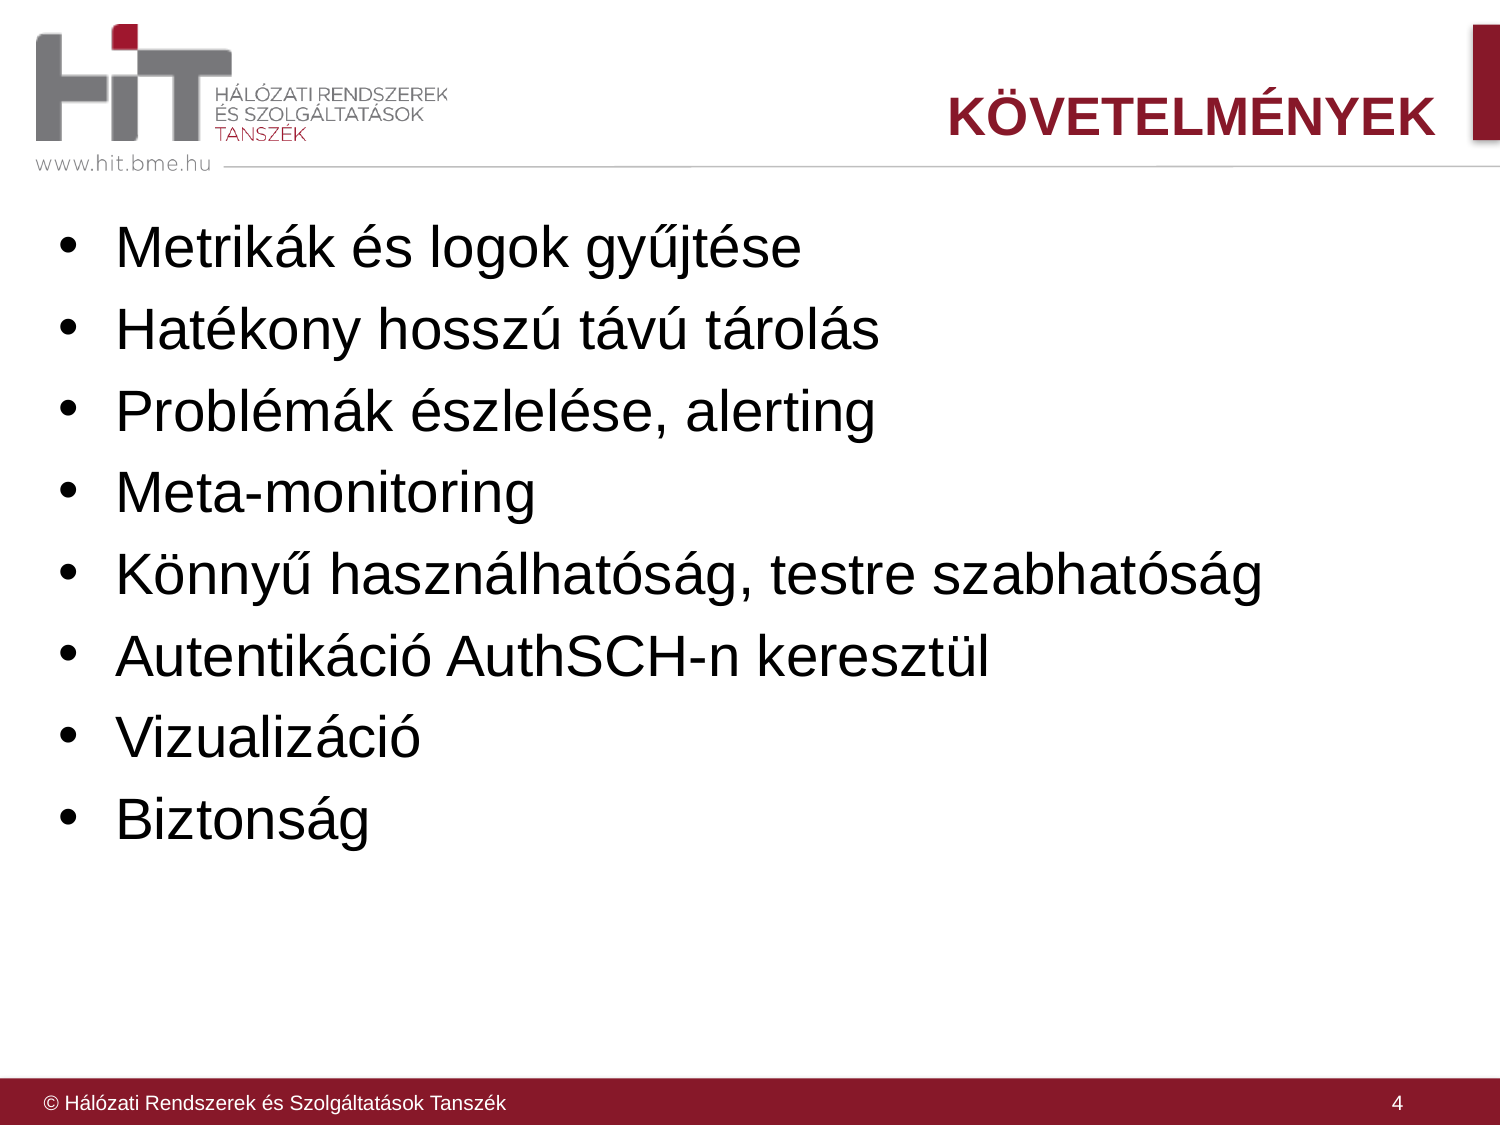

# Követelmények
Metrikák és logok gyűjtése
Hatékony hosszú távú tárolás
Problémák észlelése, alerting
Meta-monitoring
Könnyű használhatóság, testre szabhatóság
Autentikáció AuthSCH-n keresztül
Vizualizáció
Biztonság